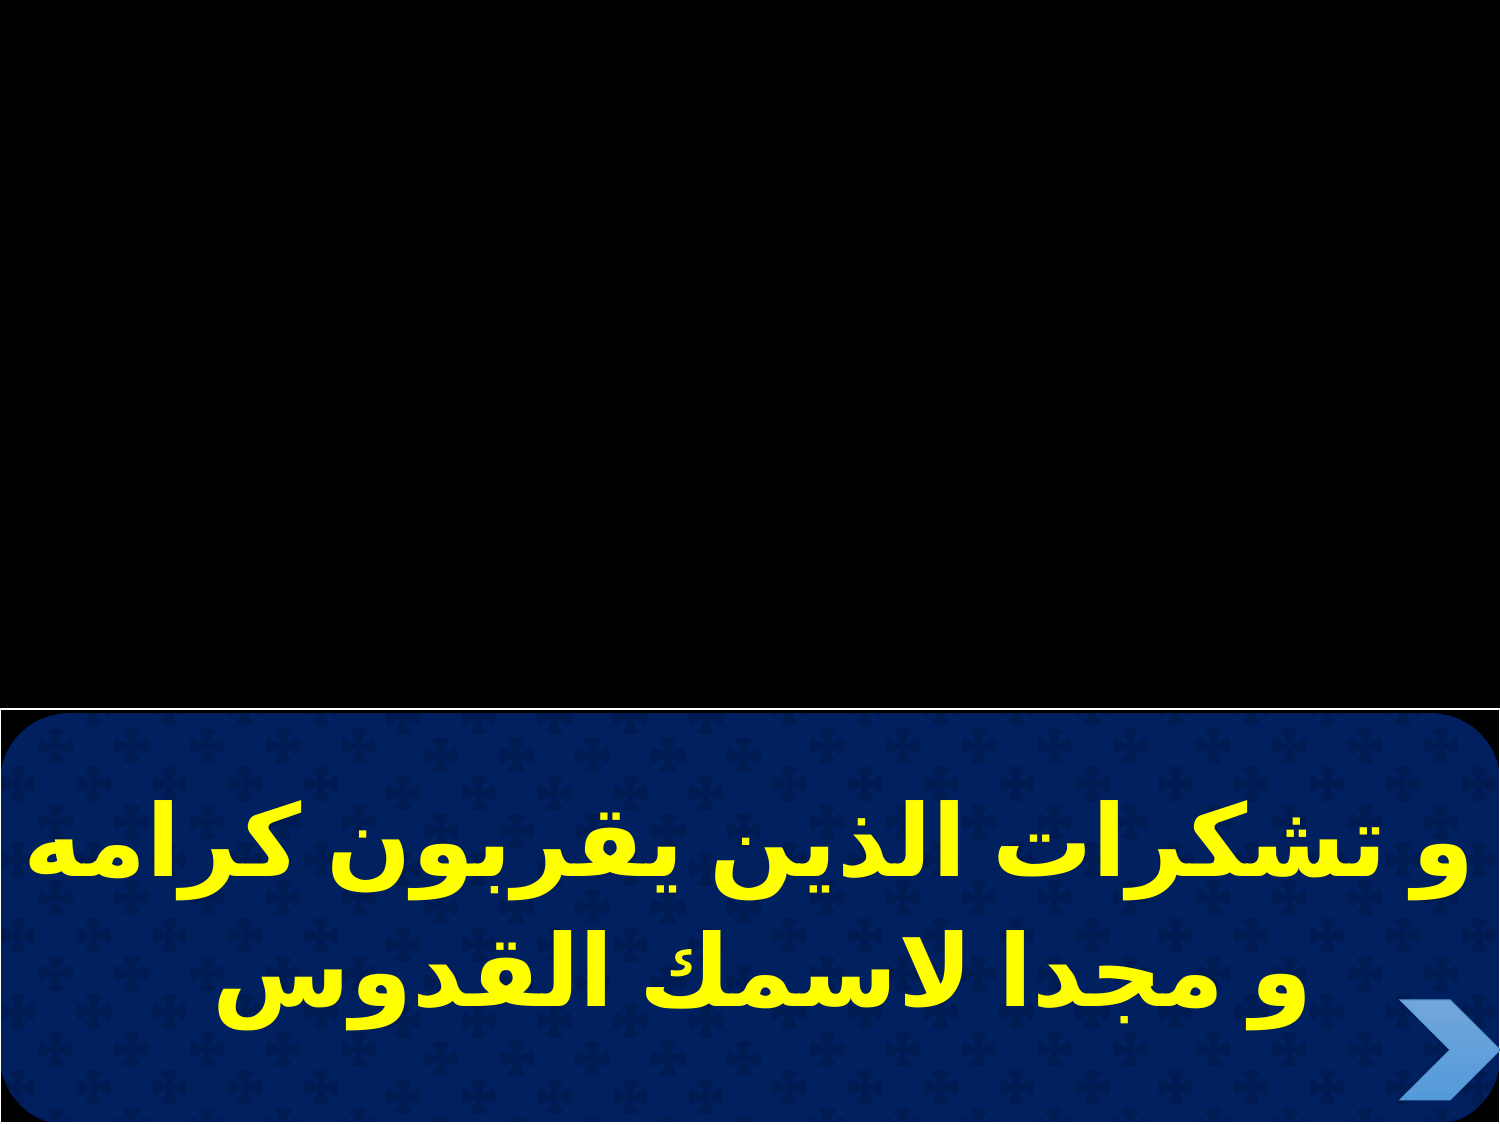

| و تشكرات الذين يقربون كرامه و مجدا لاسمك القدوس |
| --- |